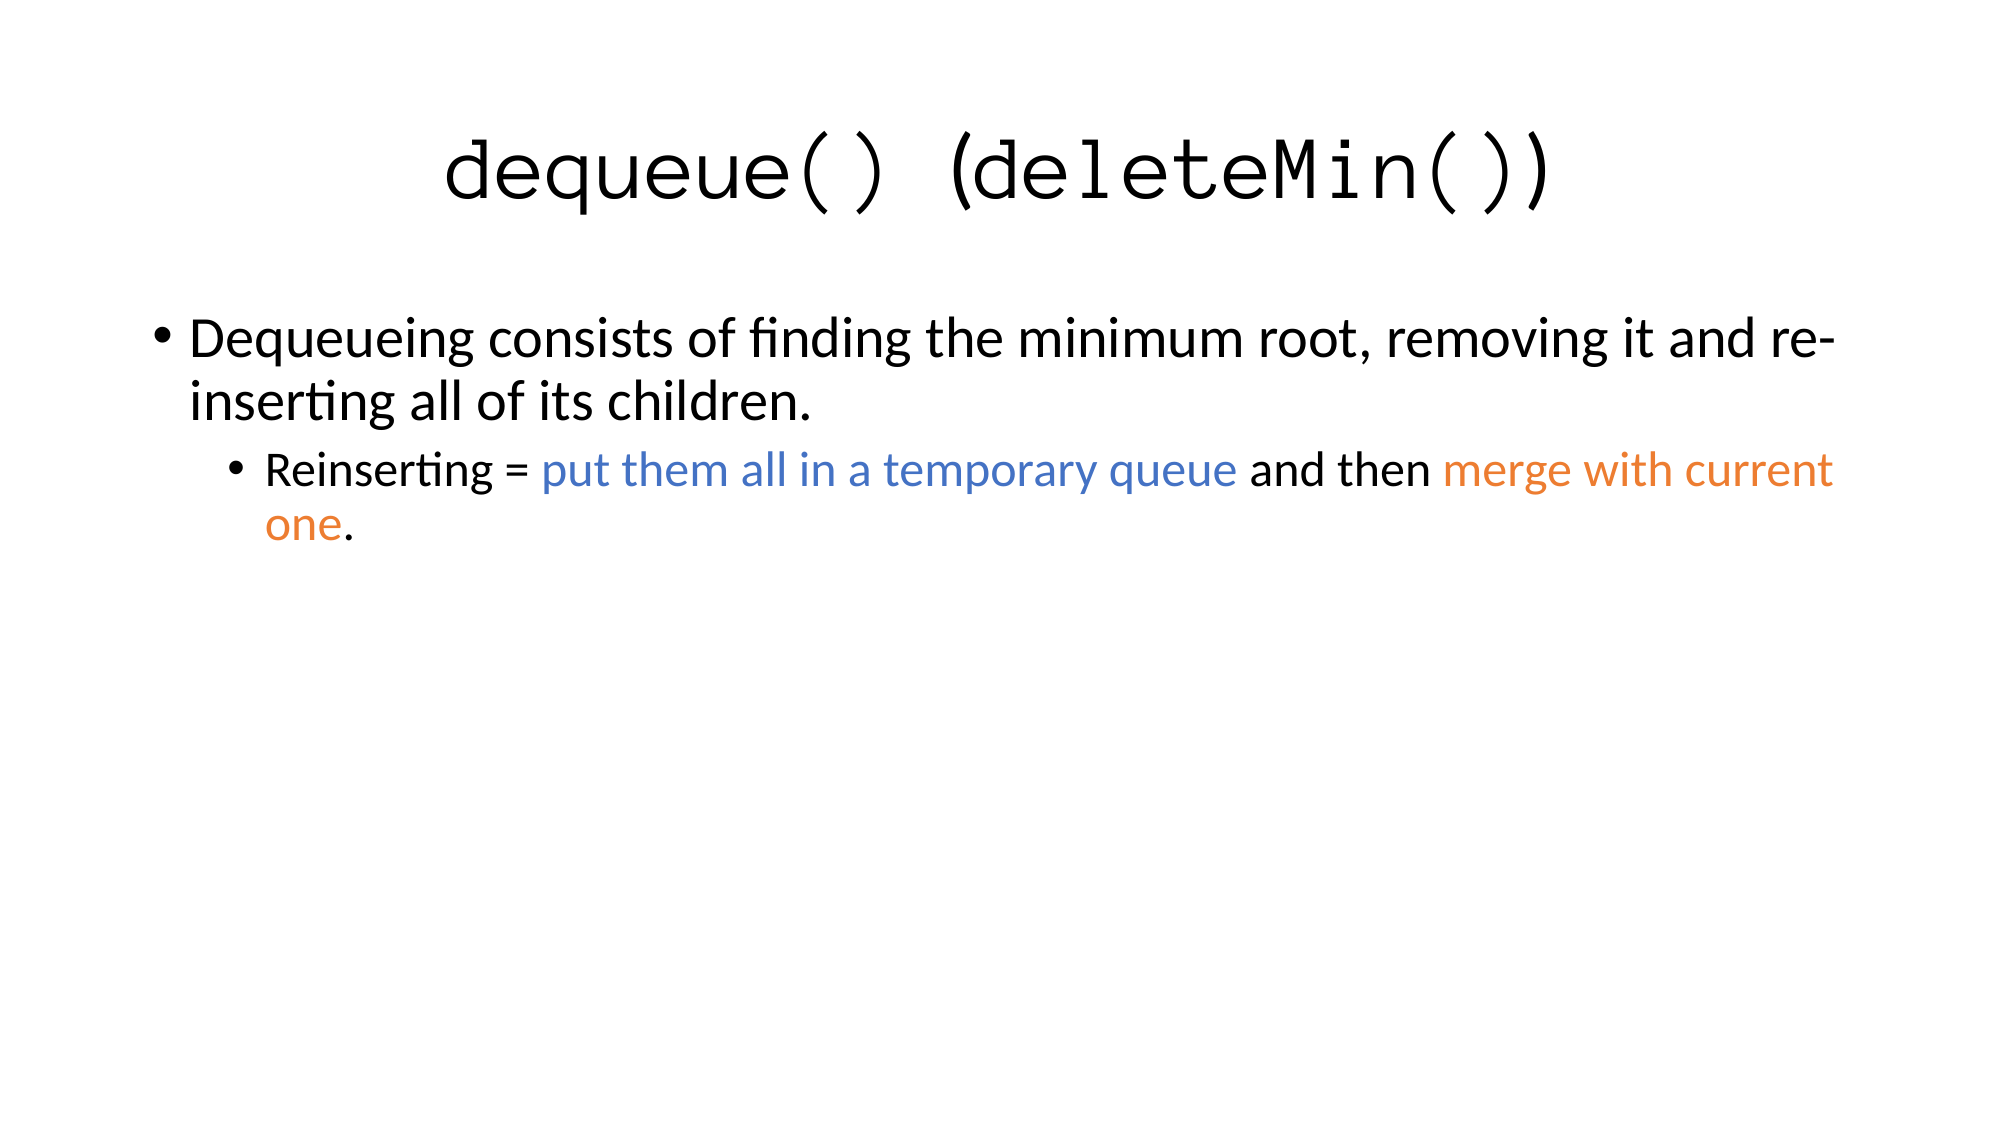

# dequeue() (deleteMin())
Dequeueing consists of finding the minimum root, removing it and re-inserting all of its children.
Reinserting = put them all in a temporary queue and then merge with current one.